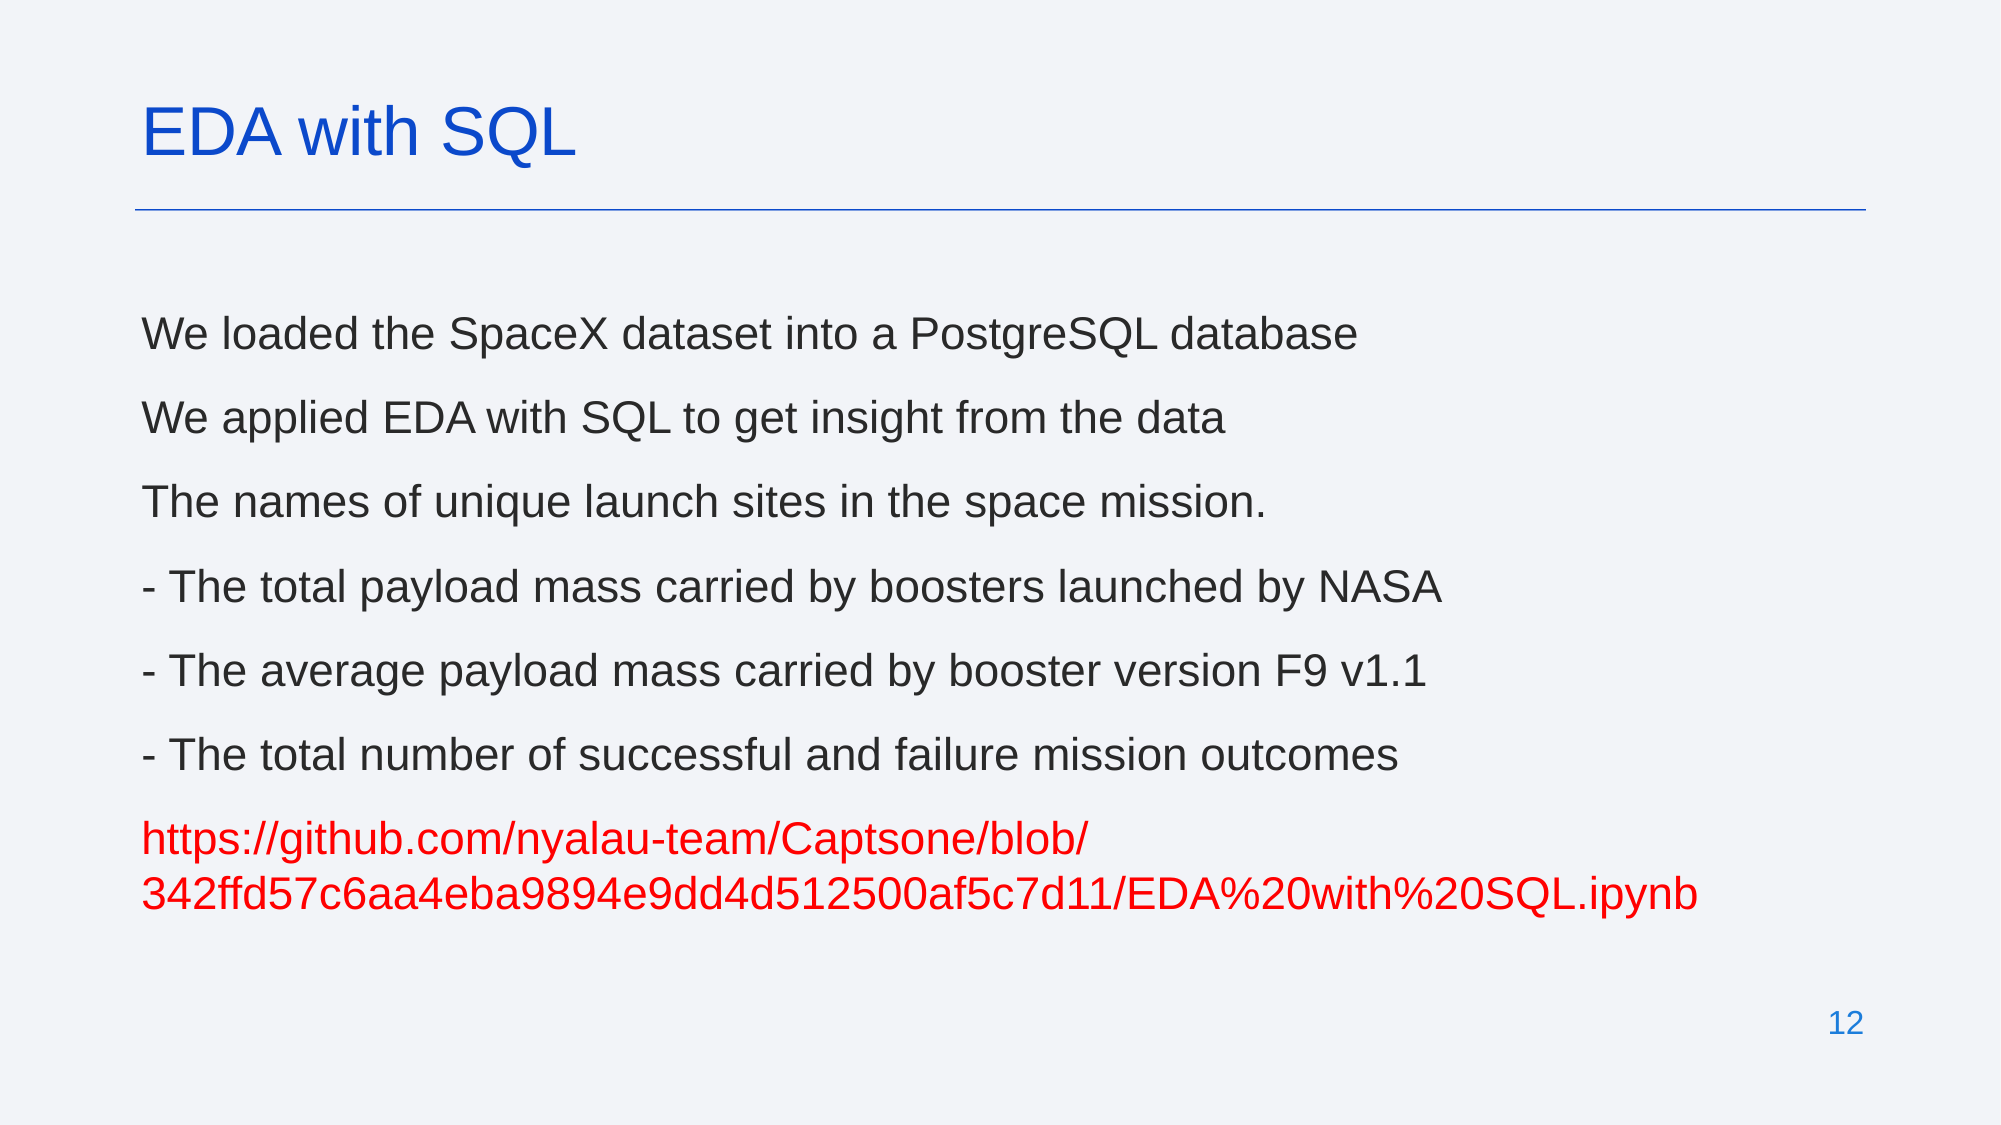

EDA with SQL
We loaded the SpaceX dataset into a PostgreSQL database
We applied EDA with SQL to get insight from the data
The names of unique launch sites in the space mission.
- The total payload mass carried by boosters launched by NASA
- The average payload mass carried by booster version F9 v1.1
- The total number of successful and failure mission outcomes
https://github.com/nyalau-team/Captsone/blob/342ffd57c6aa4eba9894e9dd4d512500af5c7d11/EDA%20with%20SQL.ipynb

12